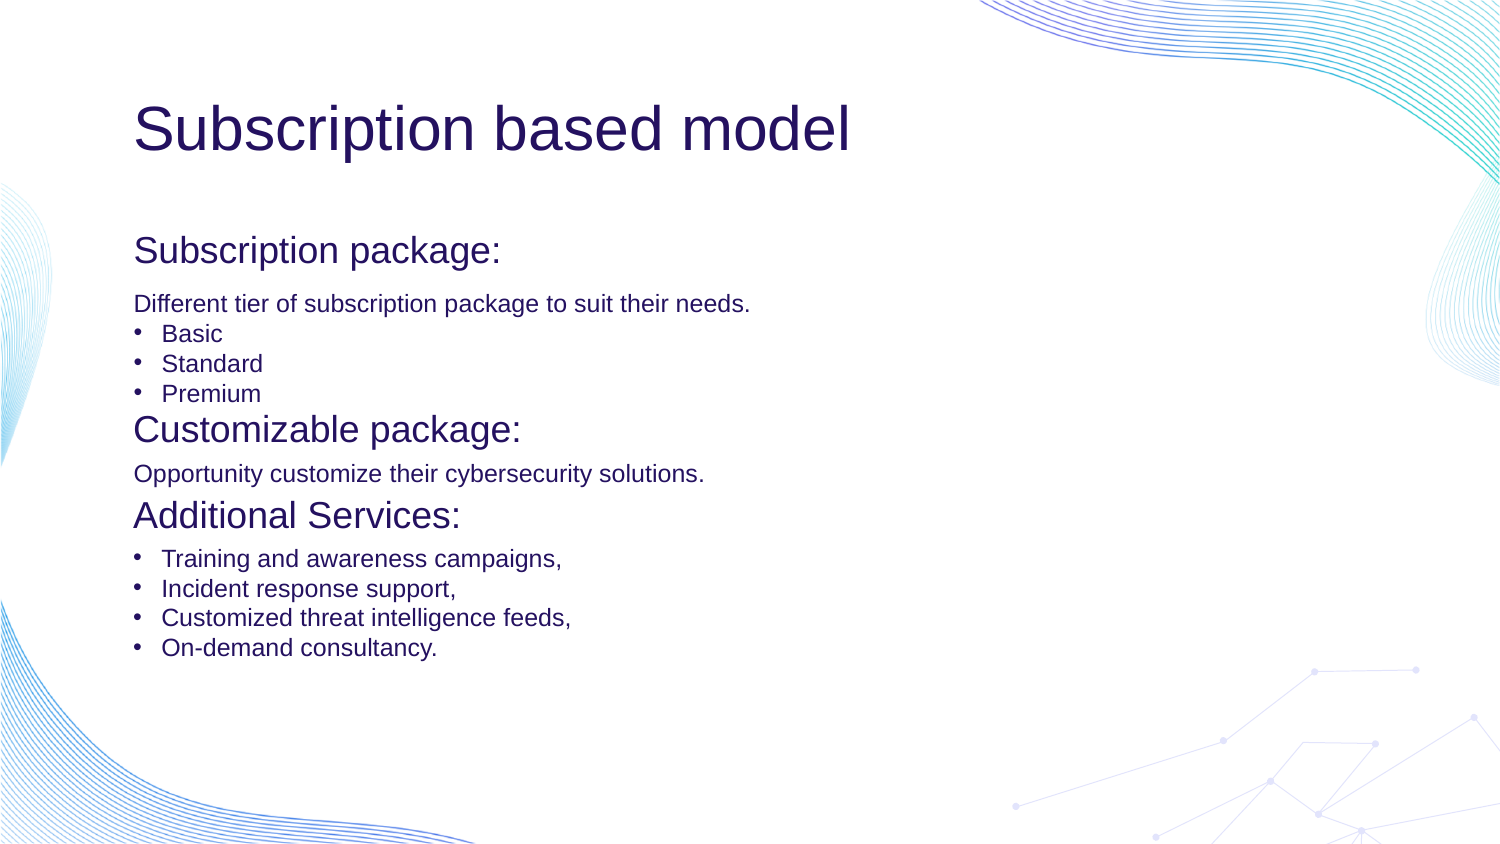

# Subscription based model
Subscription package:
Different tier of subscription package to suit their needs.
Basic
Standard
Premium
Customizable package:
Opportunity customize their cybersecurity solutions.
Additional Services:
Training and awareness campaigns,
Incident response support,
Customized threat intelligence feeds,
On-demand consultancy.